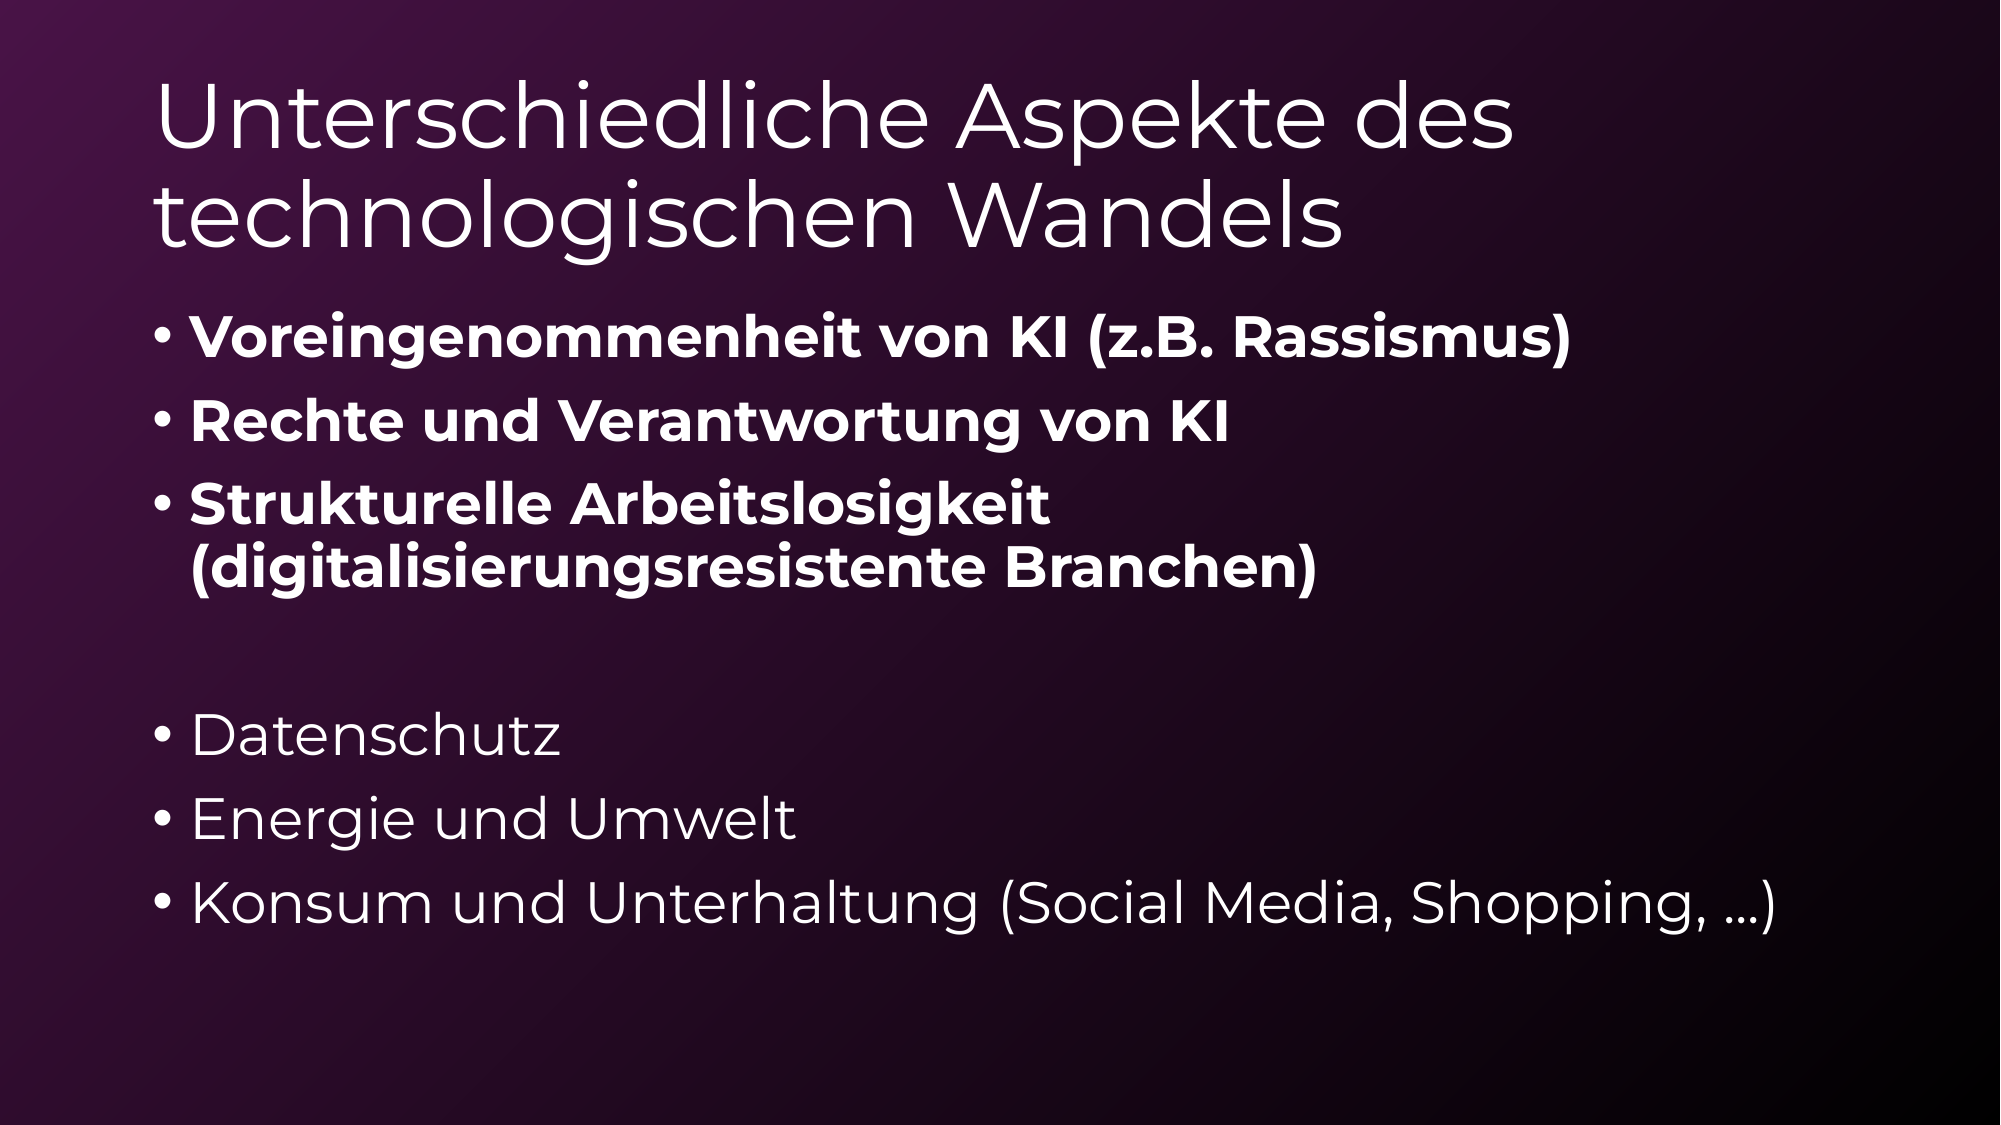

# Unterschiedliche Aspekte des technologischen Wandels
Voreingenommenheit von KI (z.B. Rassismus)
Rechte und Verantwortung von KI
Strukturelle Arbeitslosigkeit (digitalisierungsresistente Branchen)

Datenschutz
Energie und Umwelt
Konsum und Unterhaltung (Social Media, Shopping, ...)